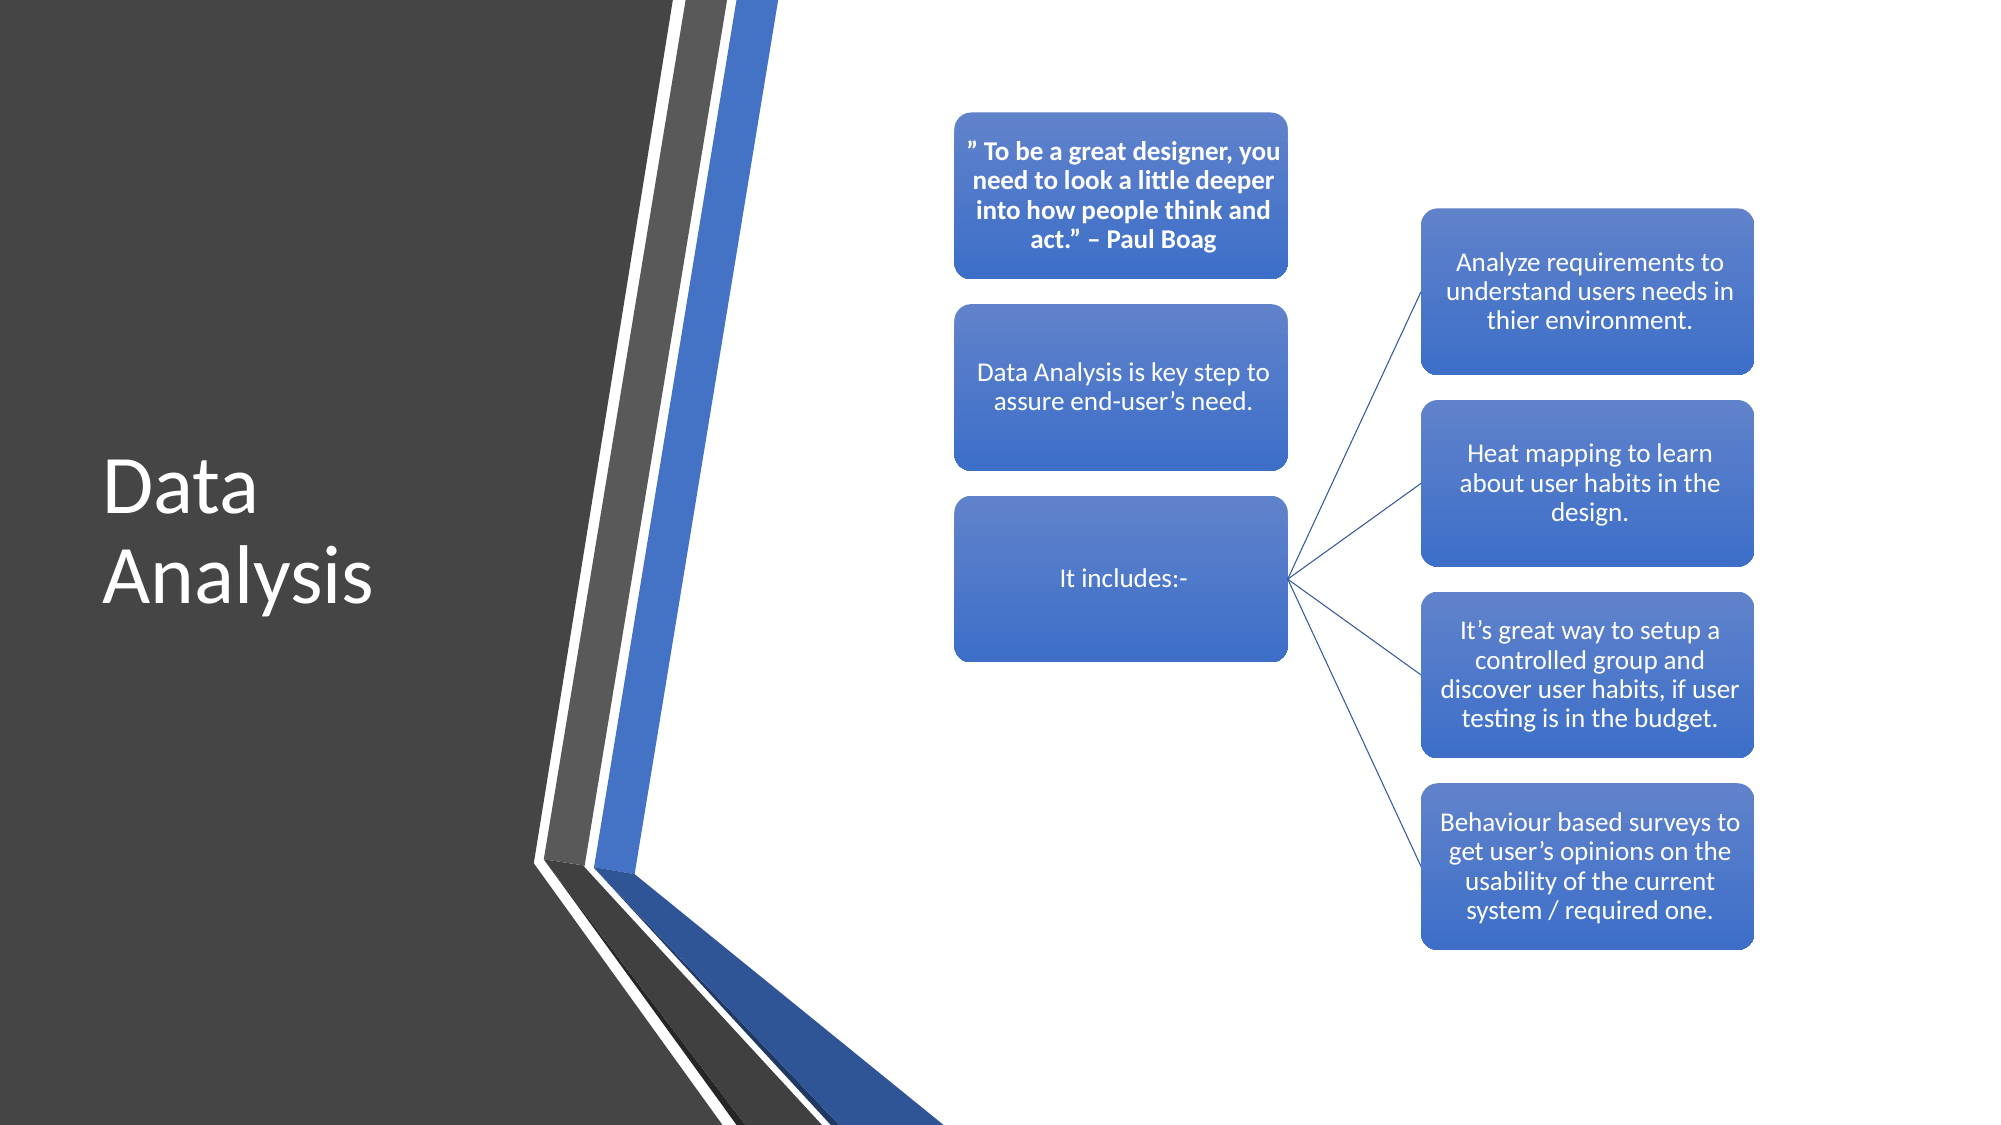

# Data Analysis
” To be a great designer, you need to look a little deeper into how people think and act.” – Paul Boag
Data Analysis is key step to assure end-user’s need.
It includes:-

Analyze requirements to understand users needs in thier environment.

Heat mapping to learn about user habits in the design.

It’s great way to setup a controlled group and discover user habits, if user testing is in the budget.

Behaviour based surveys to get user’s opinions on the usability of the current system / required one.